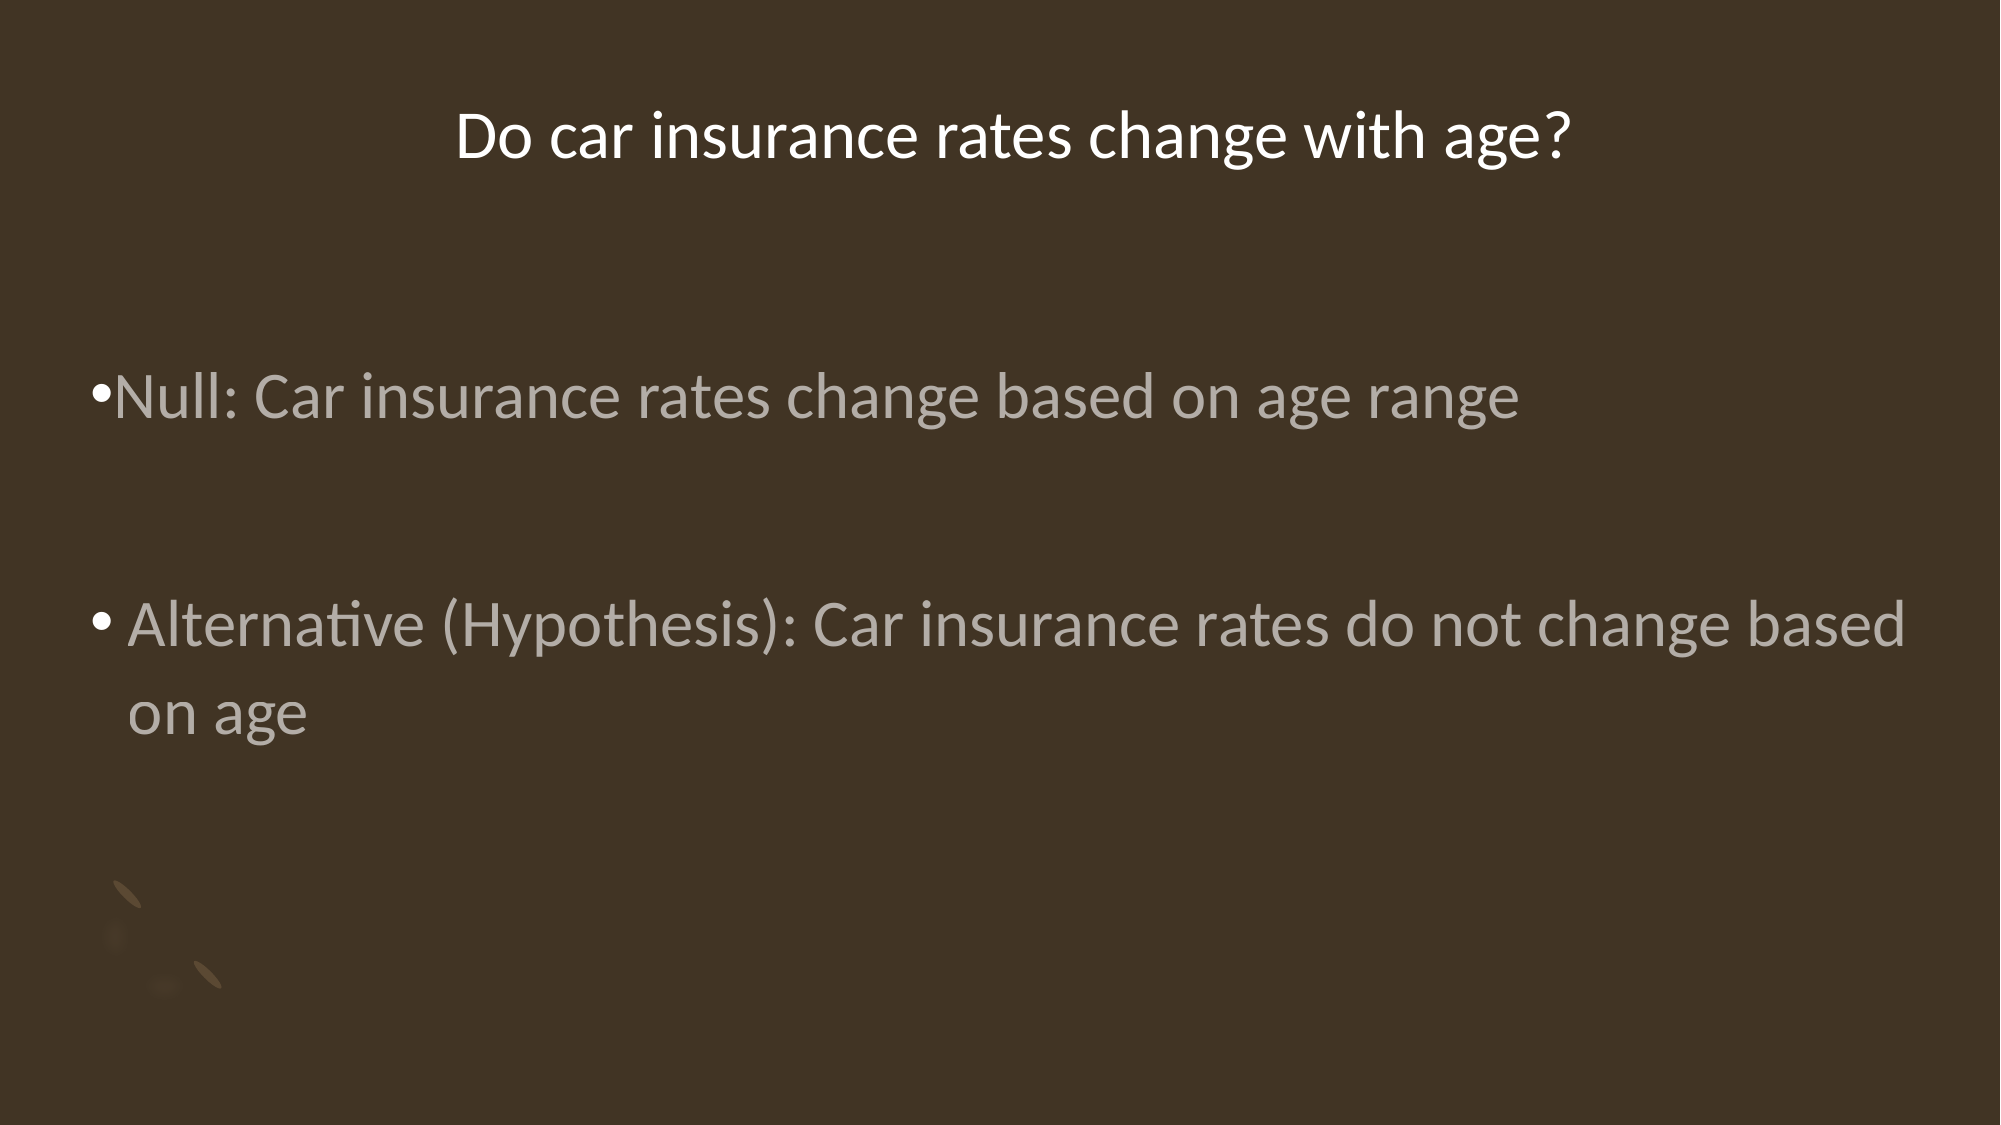

# Do car insurance rates change with age?
Null: Car insurance rates change based on age range

Alternative (Hypothesis): Car insurance rates do not change based on age